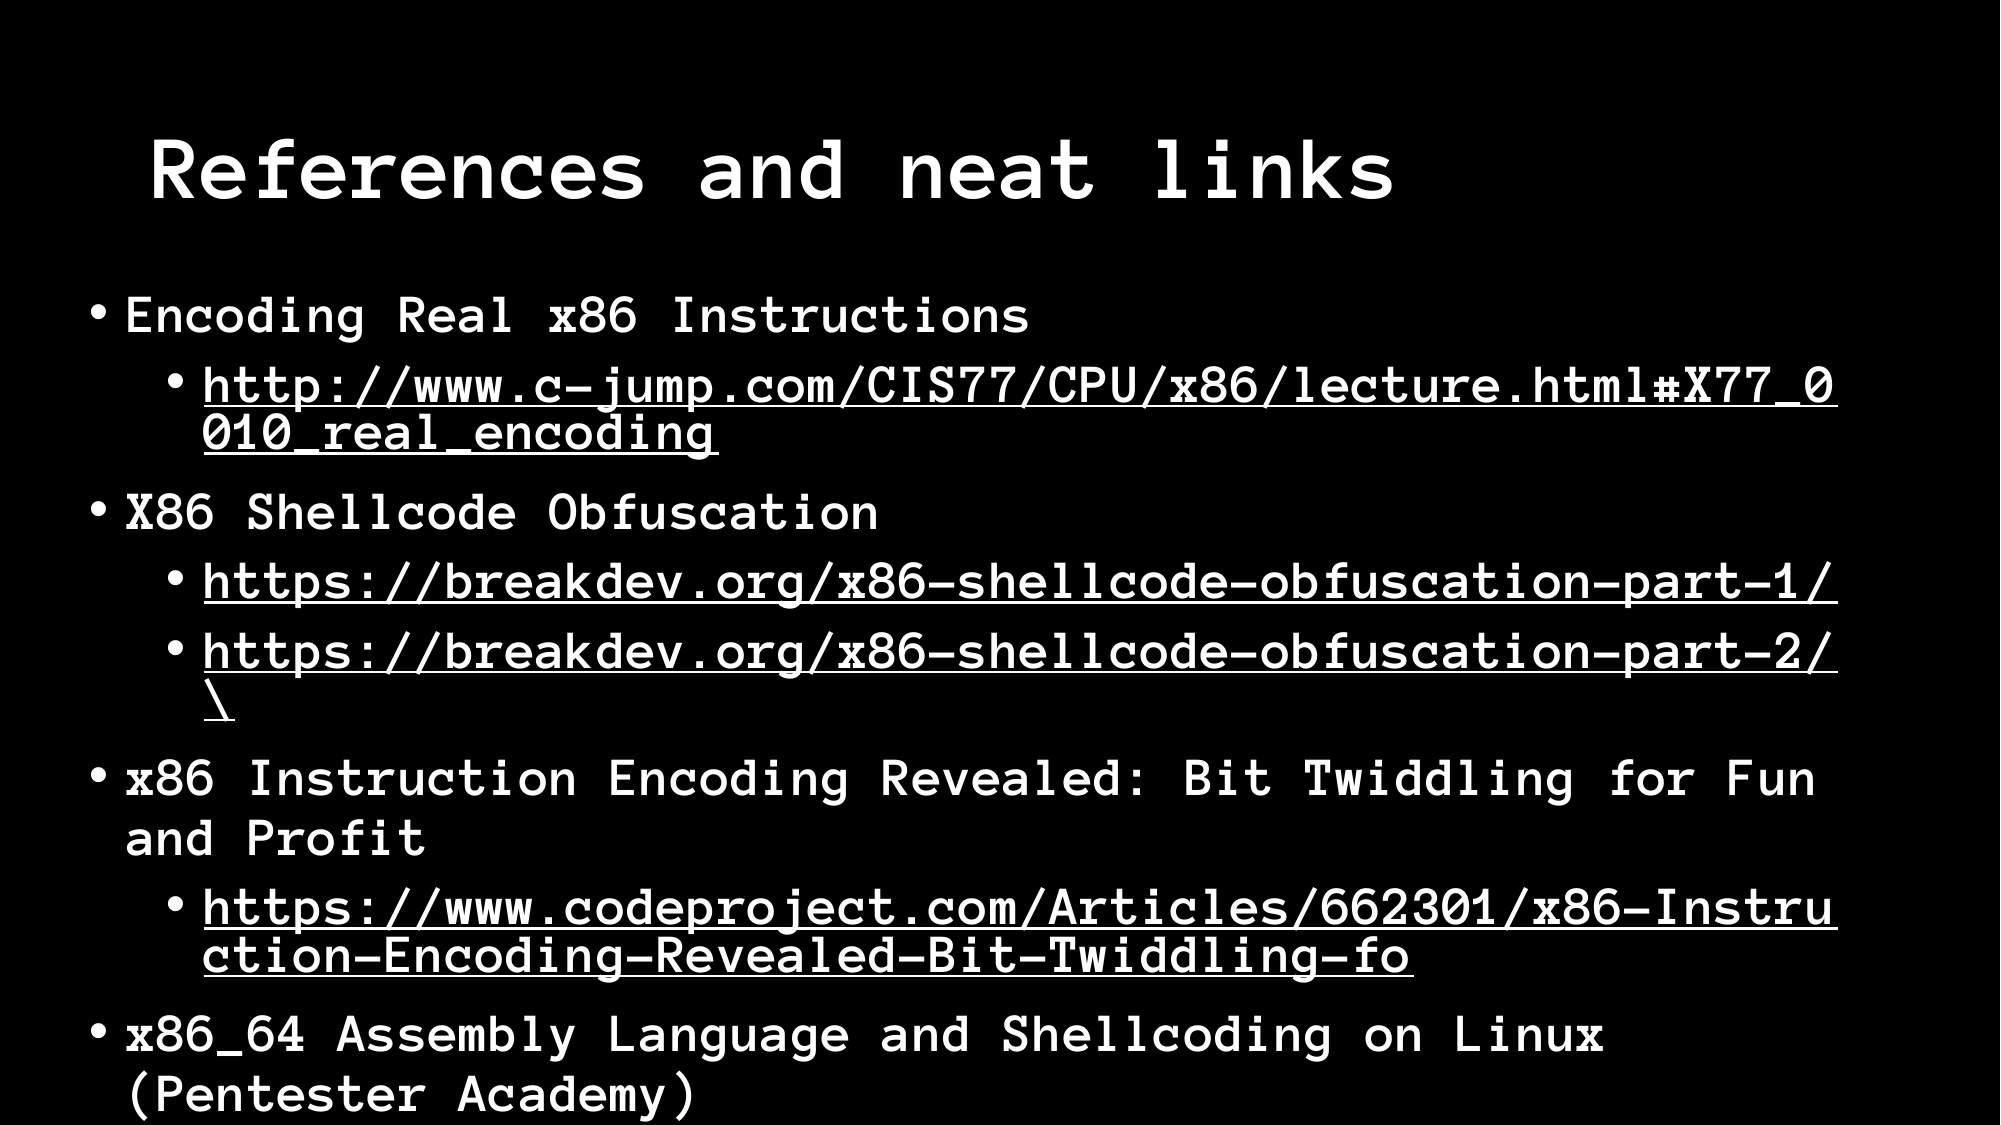

# References and neat links
Encoding Real x86 Instructions
http://www.c-jump.com/CIS77/CPU/x86/lecture.html#X77_0010_real_encoding
X86 Shellcode Obfuscation
https://breakdev.org/x86-shellcode-obfuscation-part-1/
https://breakdev.org/x86-shellcode-obfuscation-part-2/\
x86 Instruction Encoding Revealed: Bit Twiddling for Fun and Profit
https://www.codeproject.com/Articles/662301/x86-Instruction-Encoding-Revealed-Bit-Twiddling-fo
x86_64 Assembly Language and Shellcoding on Linux (Pentester Academy)
https://www.pentesteracademy.com/course?id=7